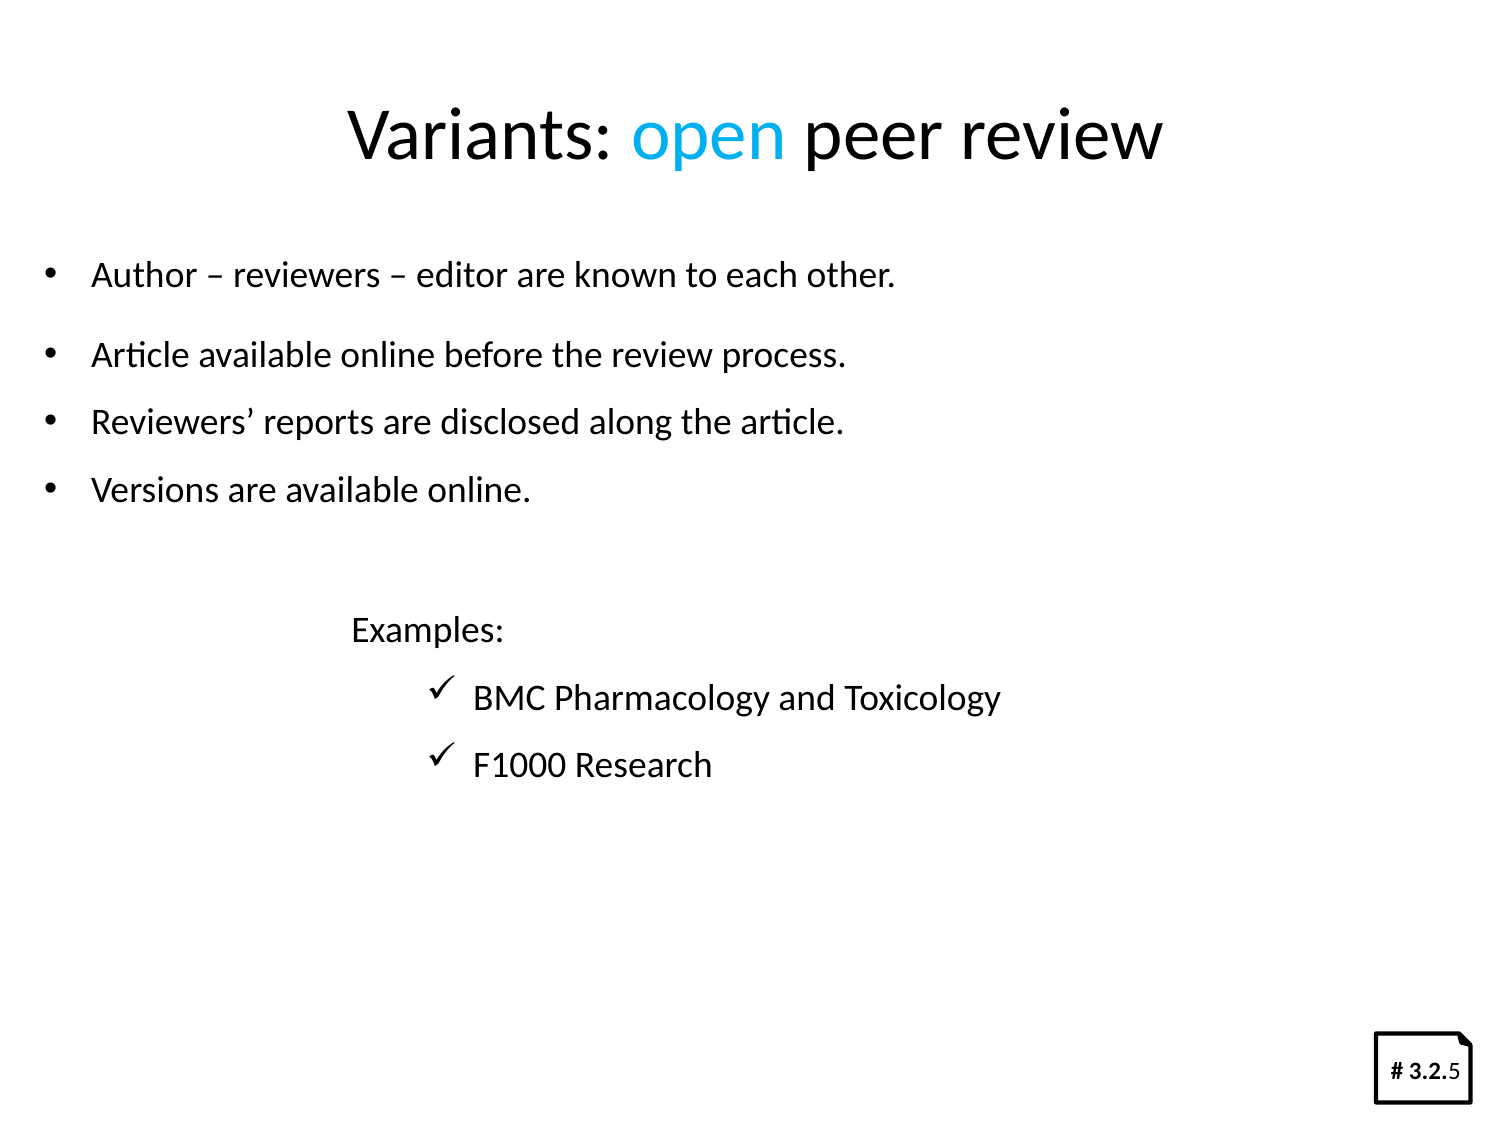

Variants: open peer review
Author – reviewers – editor are known to each other.
Article available online before the review process.
Reviewers’ reports are disclosed along the article.
Versions are available online.

Examples:
BMC Pharmacology and Toxicology
F1000 Research

# 3.2.5